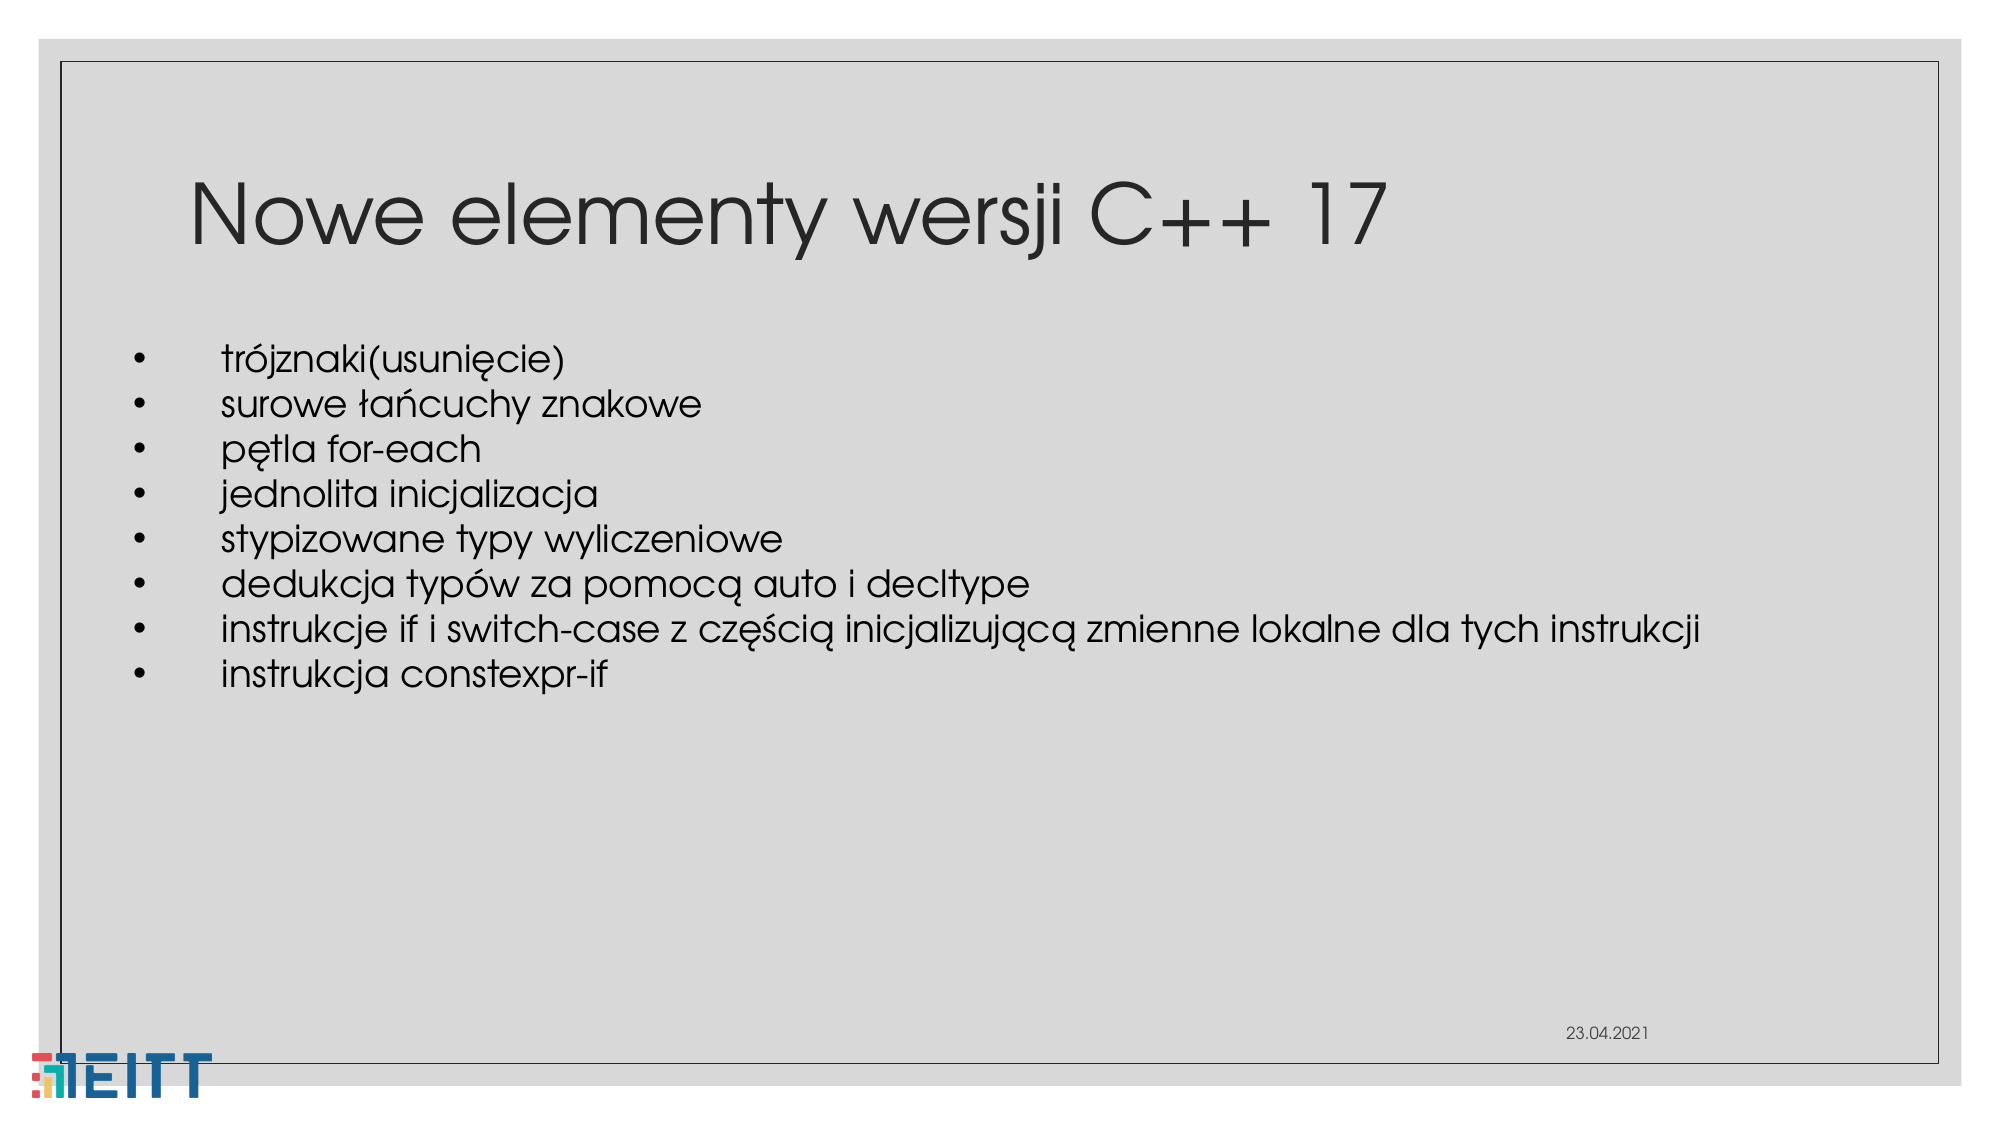

# Nowe elementy wersji C++ 17
    trójznaki(usunięcie)
    surowe łańcuchy znakowe
    pętla for-each
    jednolita inicjalizacja
    stypizowane typy wyliczeniowe
    dedukcja typów za pomocą auto i decltype
    instrukcje if i switch-case z częścią inicjalizującą zmienne lokalne dla tych instrukcji
    instrukcja constexpr-if
23.04.2021